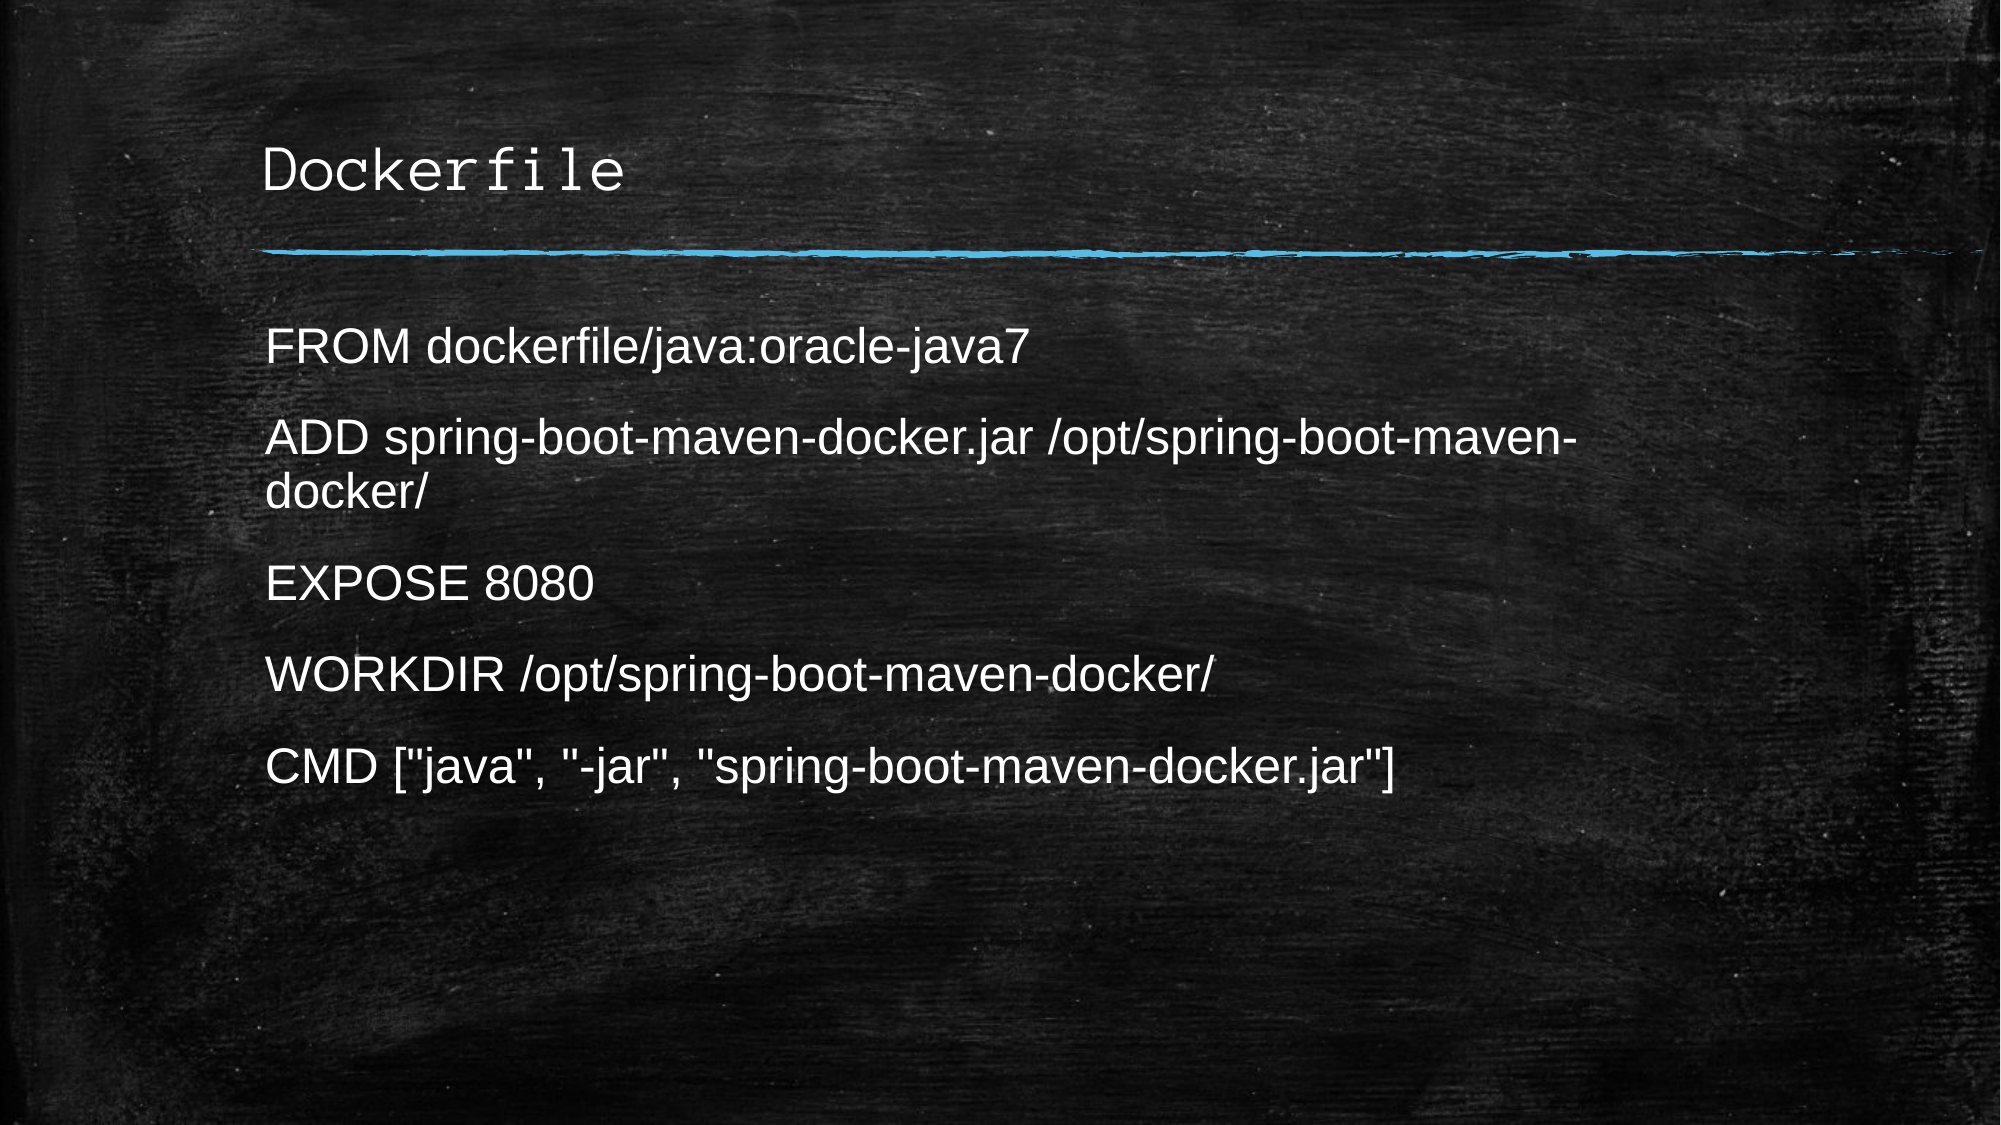

# Dockerfile
FROM dockerfile/java:oracle-java7
ADD spring-boot-maven-docker.jar /opt/spring-boot-maven-docker/
EXPOSE 8080
WORKDIR /opt/spring-boot-maven-docker/
CMD ["java", "-jar", "spring-boot-maven-docker.jar"]